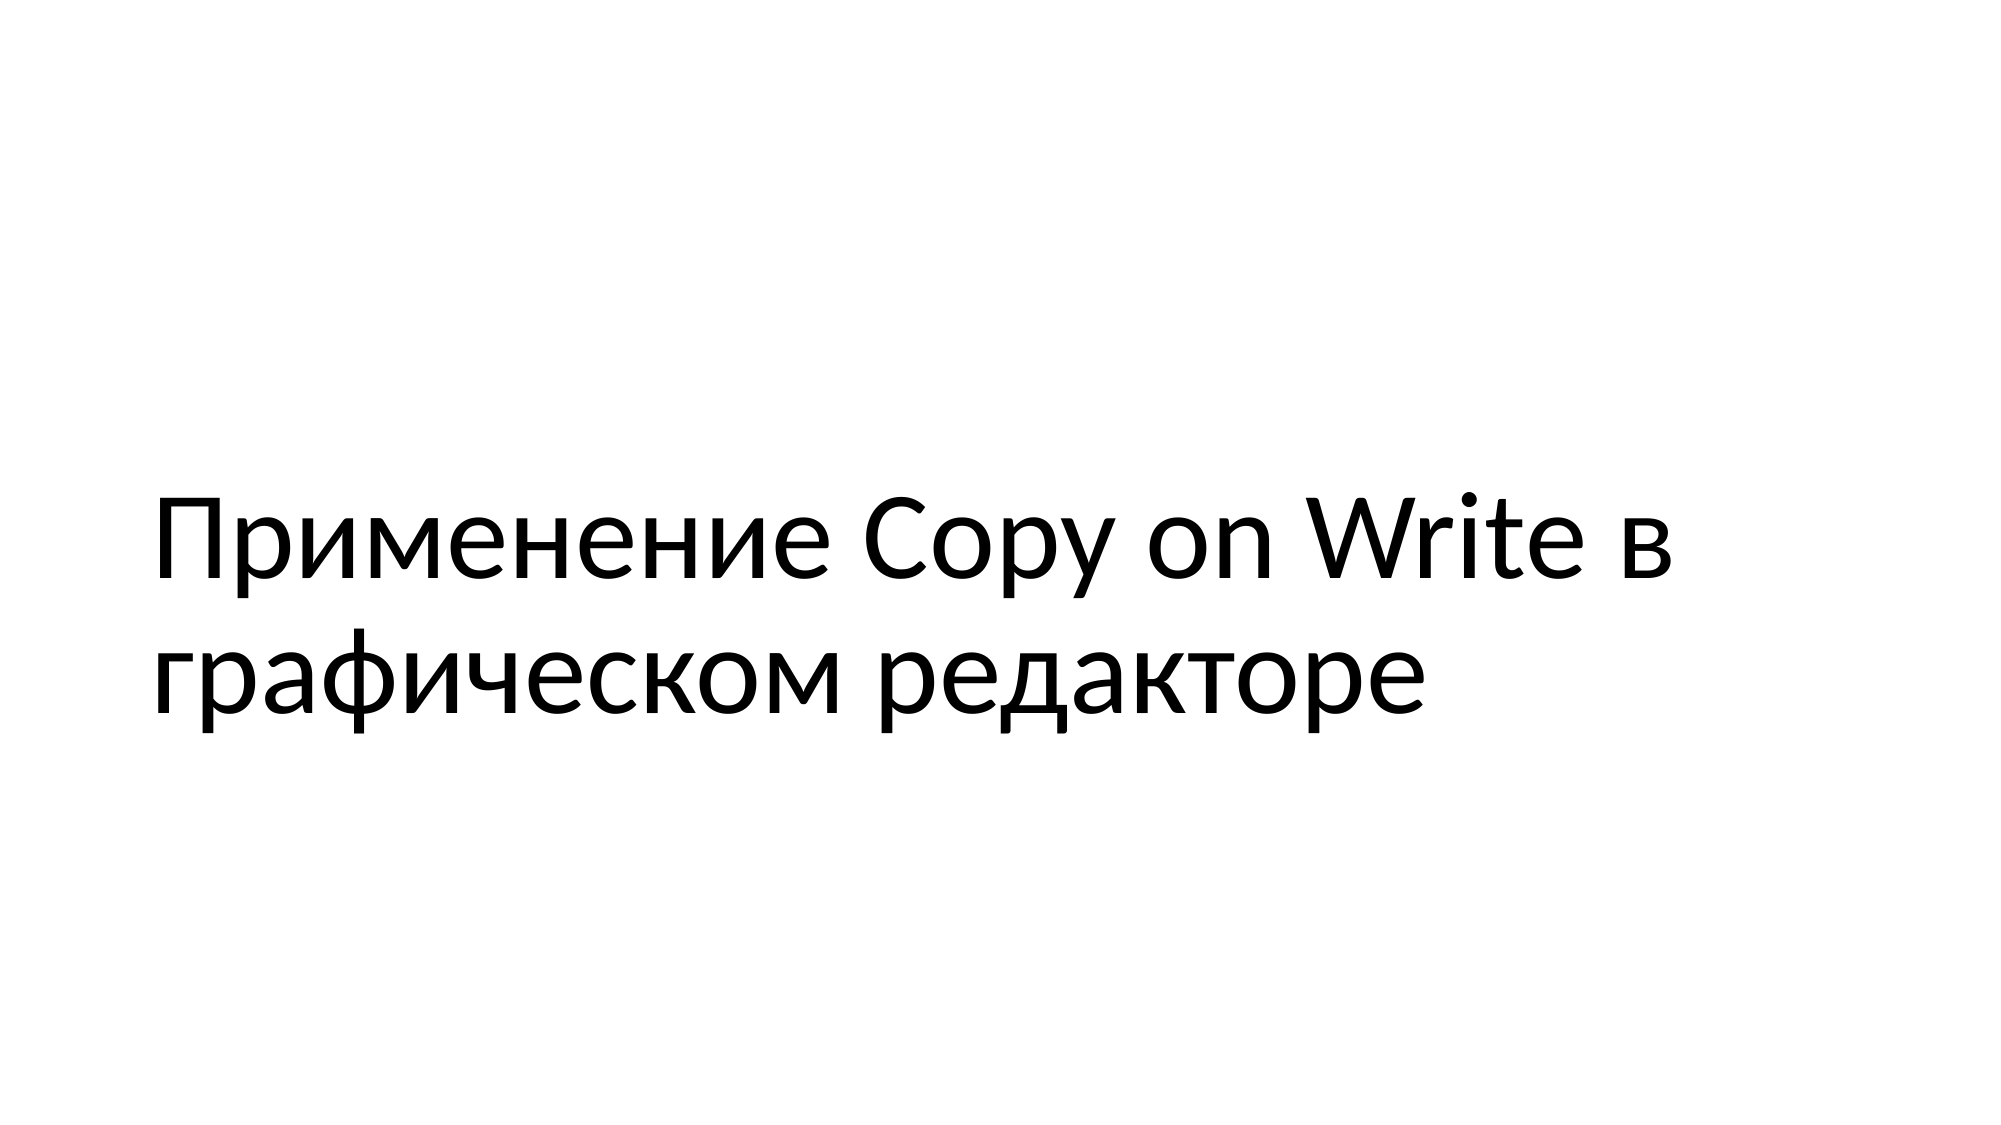

# Применение Copy on Write в графическом редакторе